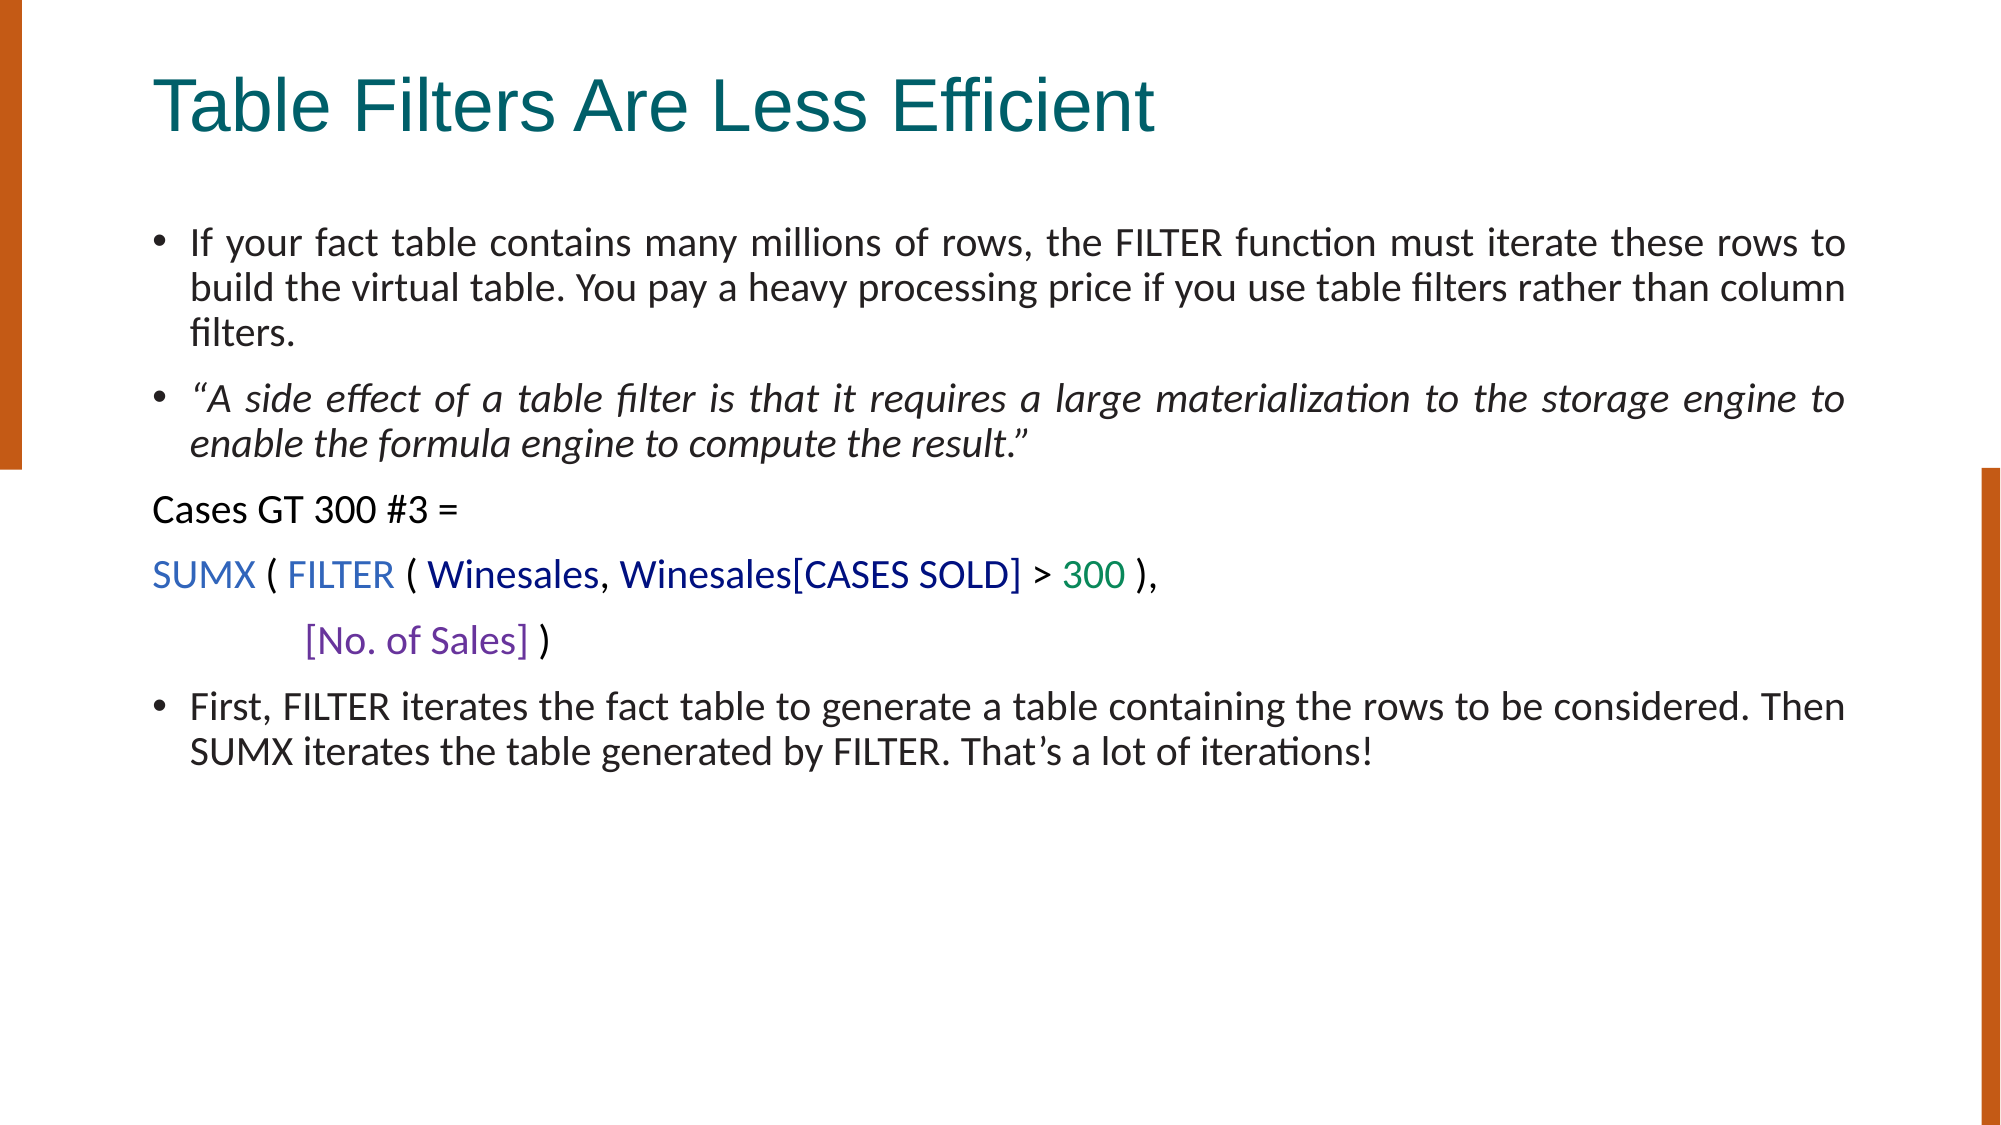

# Table Filters Are Less Efficient
If your fact table contains many millions of rows, the FILTER function must iterate these rows to build the virtual table. You pay a heavy processing price if you use table filters rather than column filters.
“A side effect of a table filter is that it requires a large materialization to the storage engine to enable the formula engine to compute the result.”
Cases GT 300 #3 =
SUMX ( FILTER ( Winesales, Winesales[CASES SOLD] > 300 ),
                [No. of Sales] )
First, FILTER iterates the fact table to generate a table containing the rows to be considered. Then SUMX iterates the table generated by FILTER. That’s a lot of iterations!